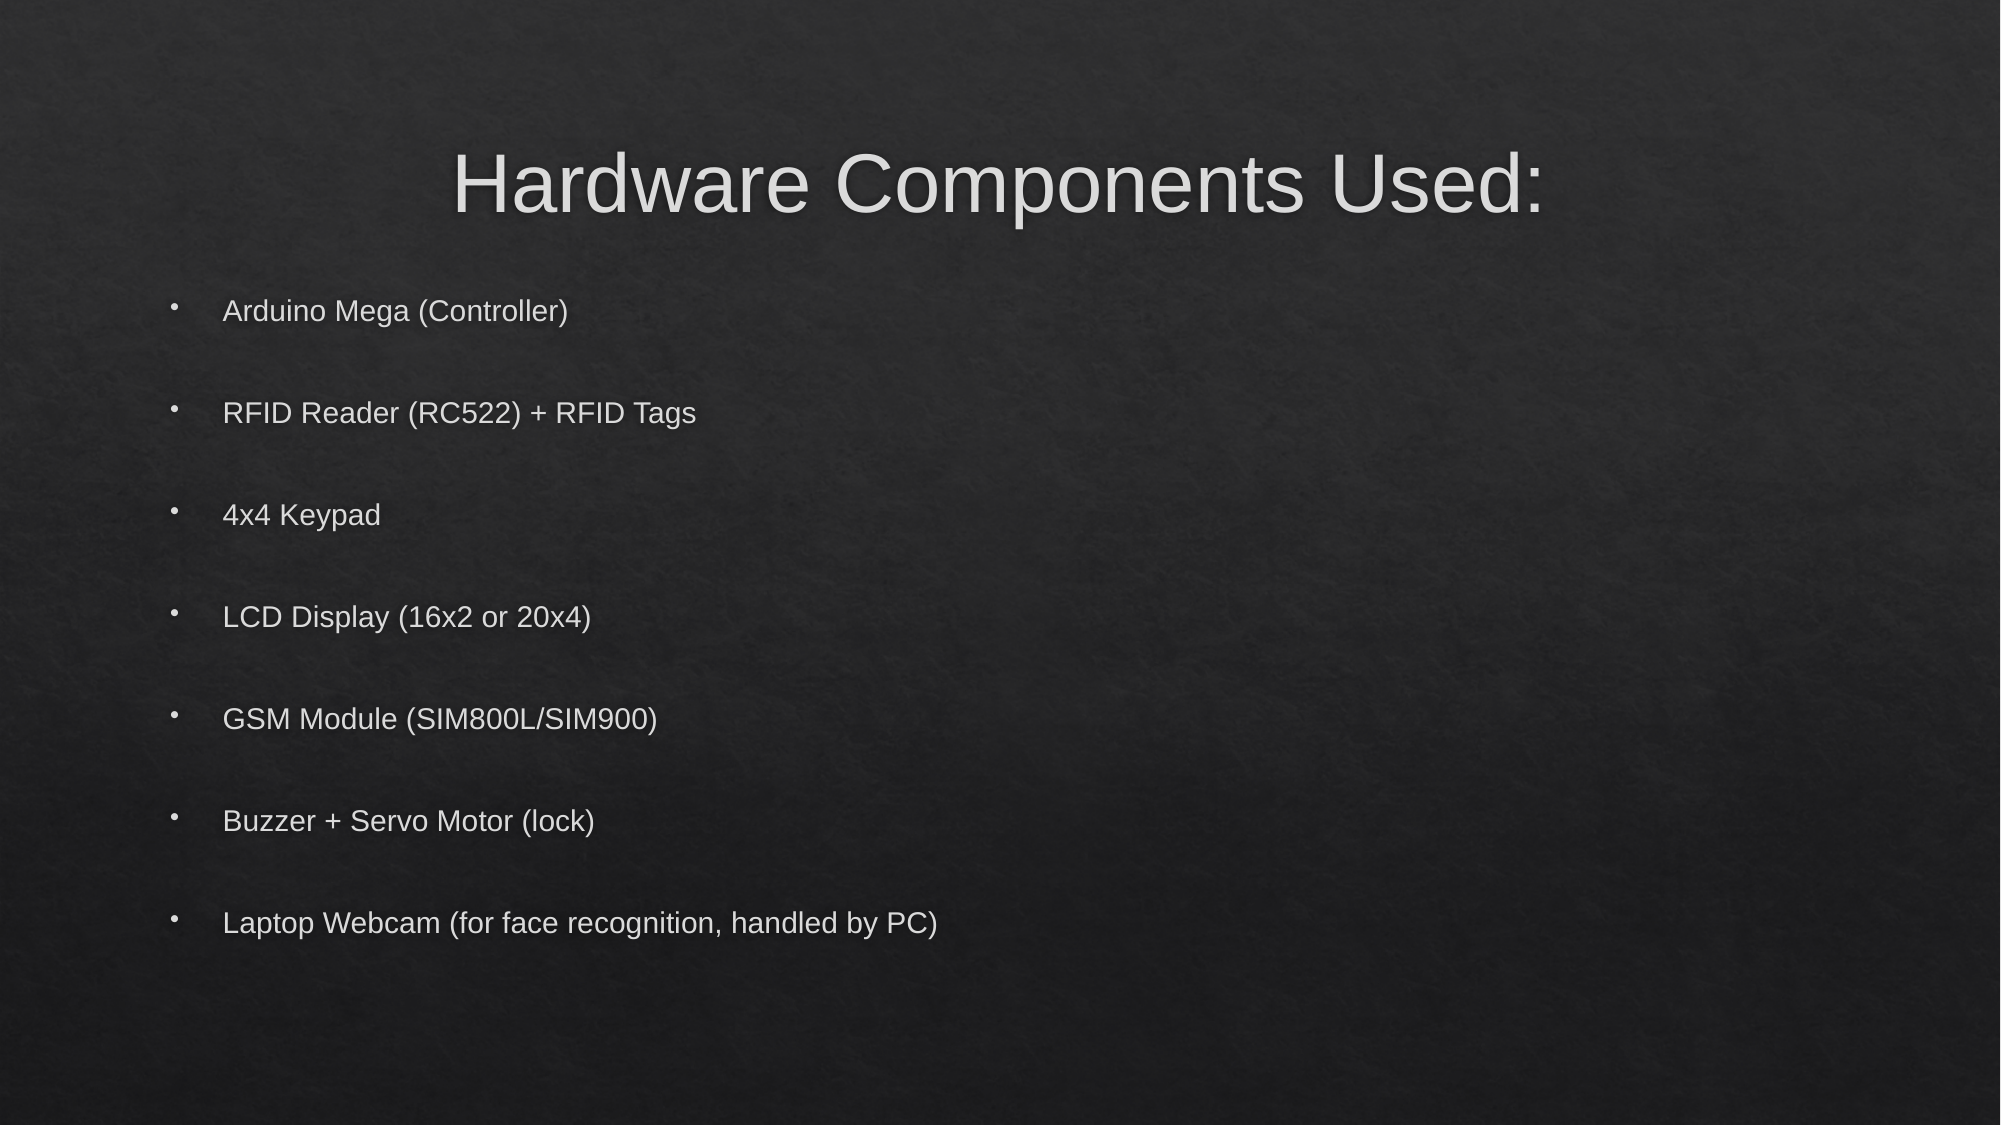

# Hardware Components Used:
Arduino Mega (Controller)

RFID Reader (RC522) + RFID Tags

4x4 Keypad

LCD Display (16x2 or 20x4)

GSM Module (SIM800L/SIM900)

Buzzer + Servo Motor (lock)

Laptop Webcam (for face recognition, handled by PC)